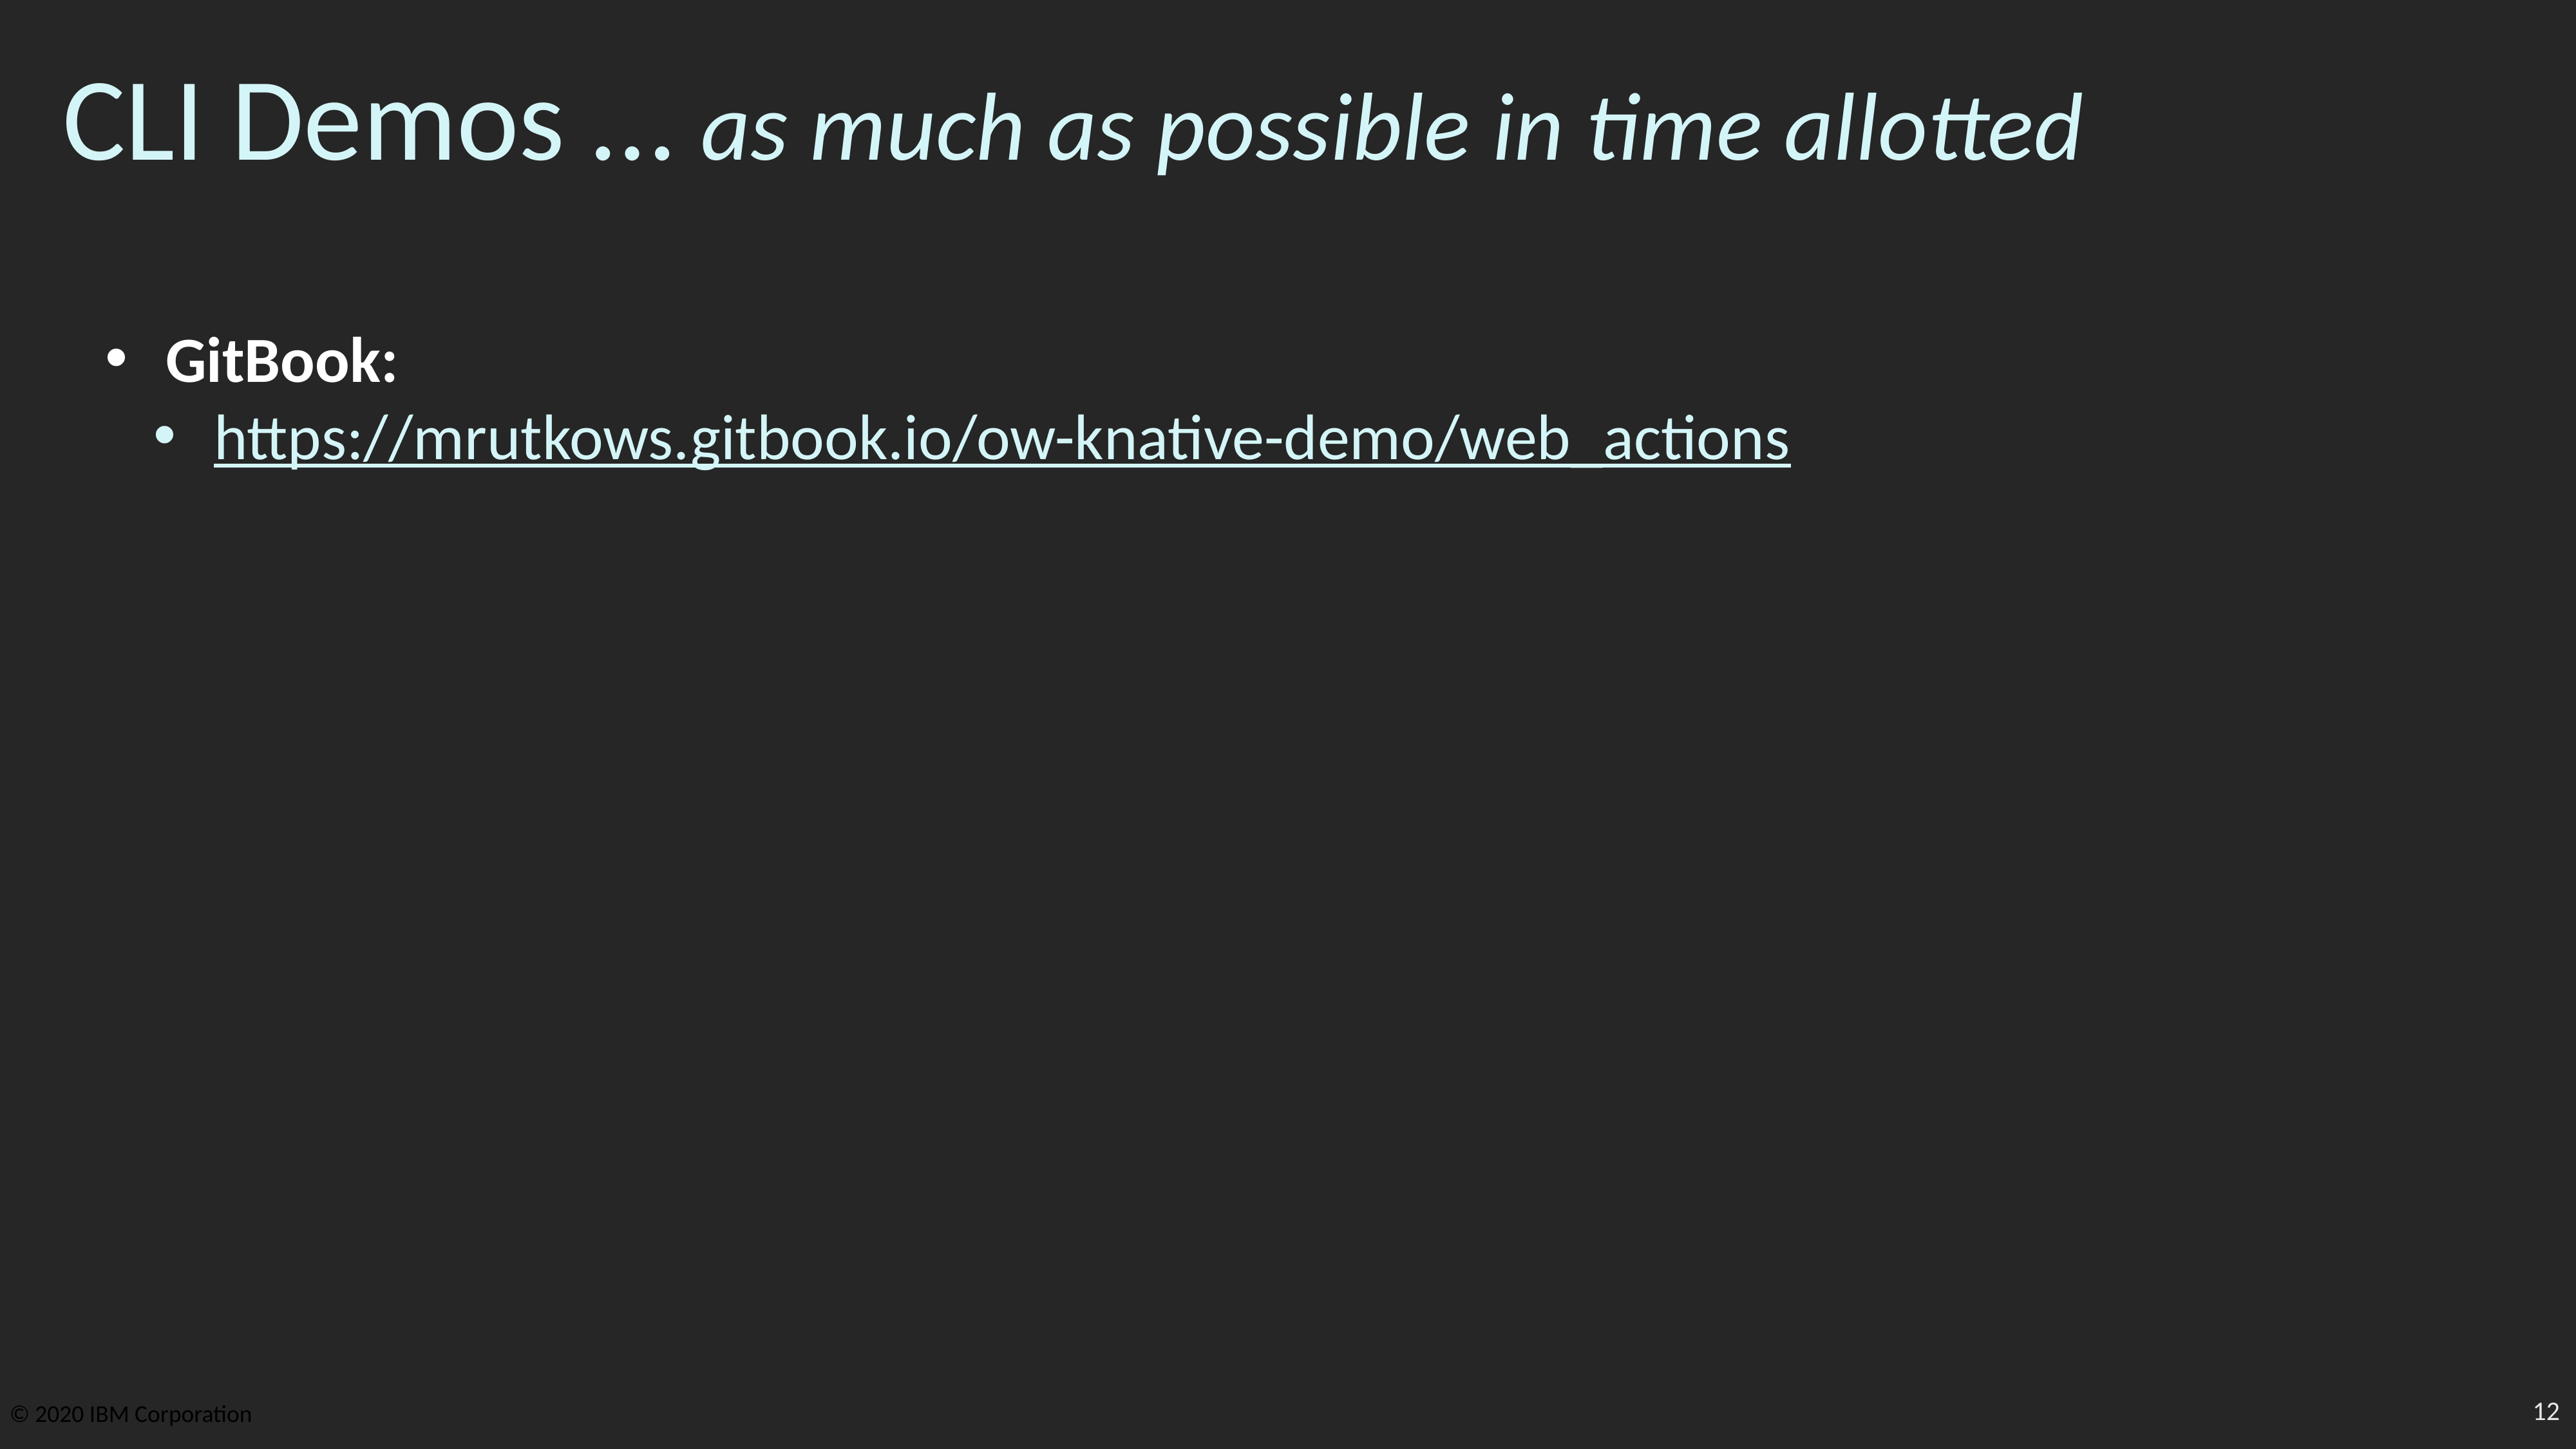

CLI Demos … as much as possible in time allotted

GitBook:
https://mrutkows.gitbook.io/ow-knative-demo/web_actions
© 2020 IBM Corporation
12